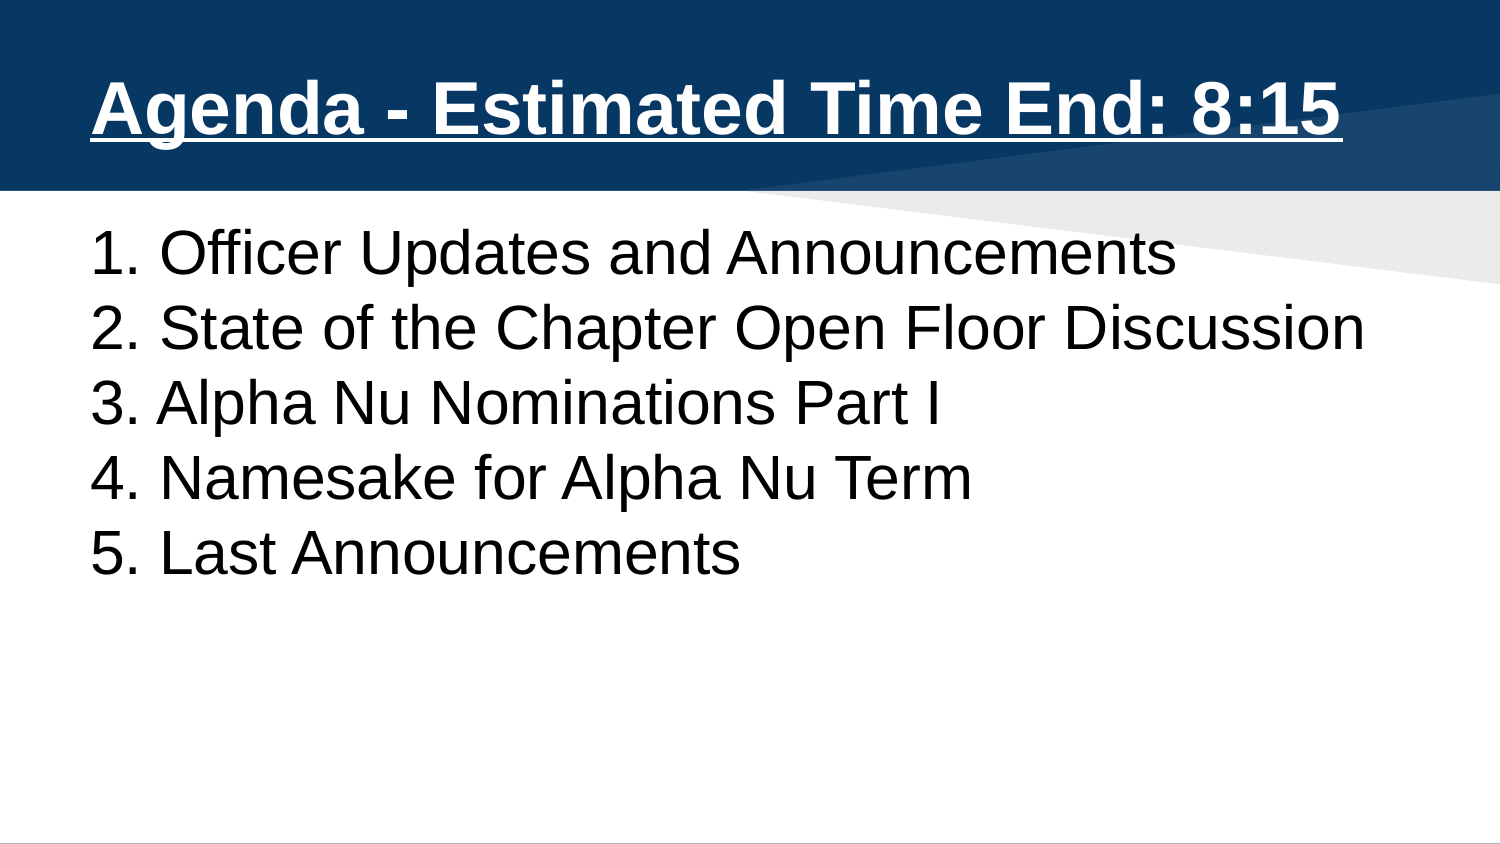

# Agenda - Estimated Time End: 8:15
1. Officer Updates and Announcements
2. State of the Chapter Open Floor Discussion
3. Alpha Nu Nominations Part I
4. Namesake for Alpha Nu Term
5. Last Announcements